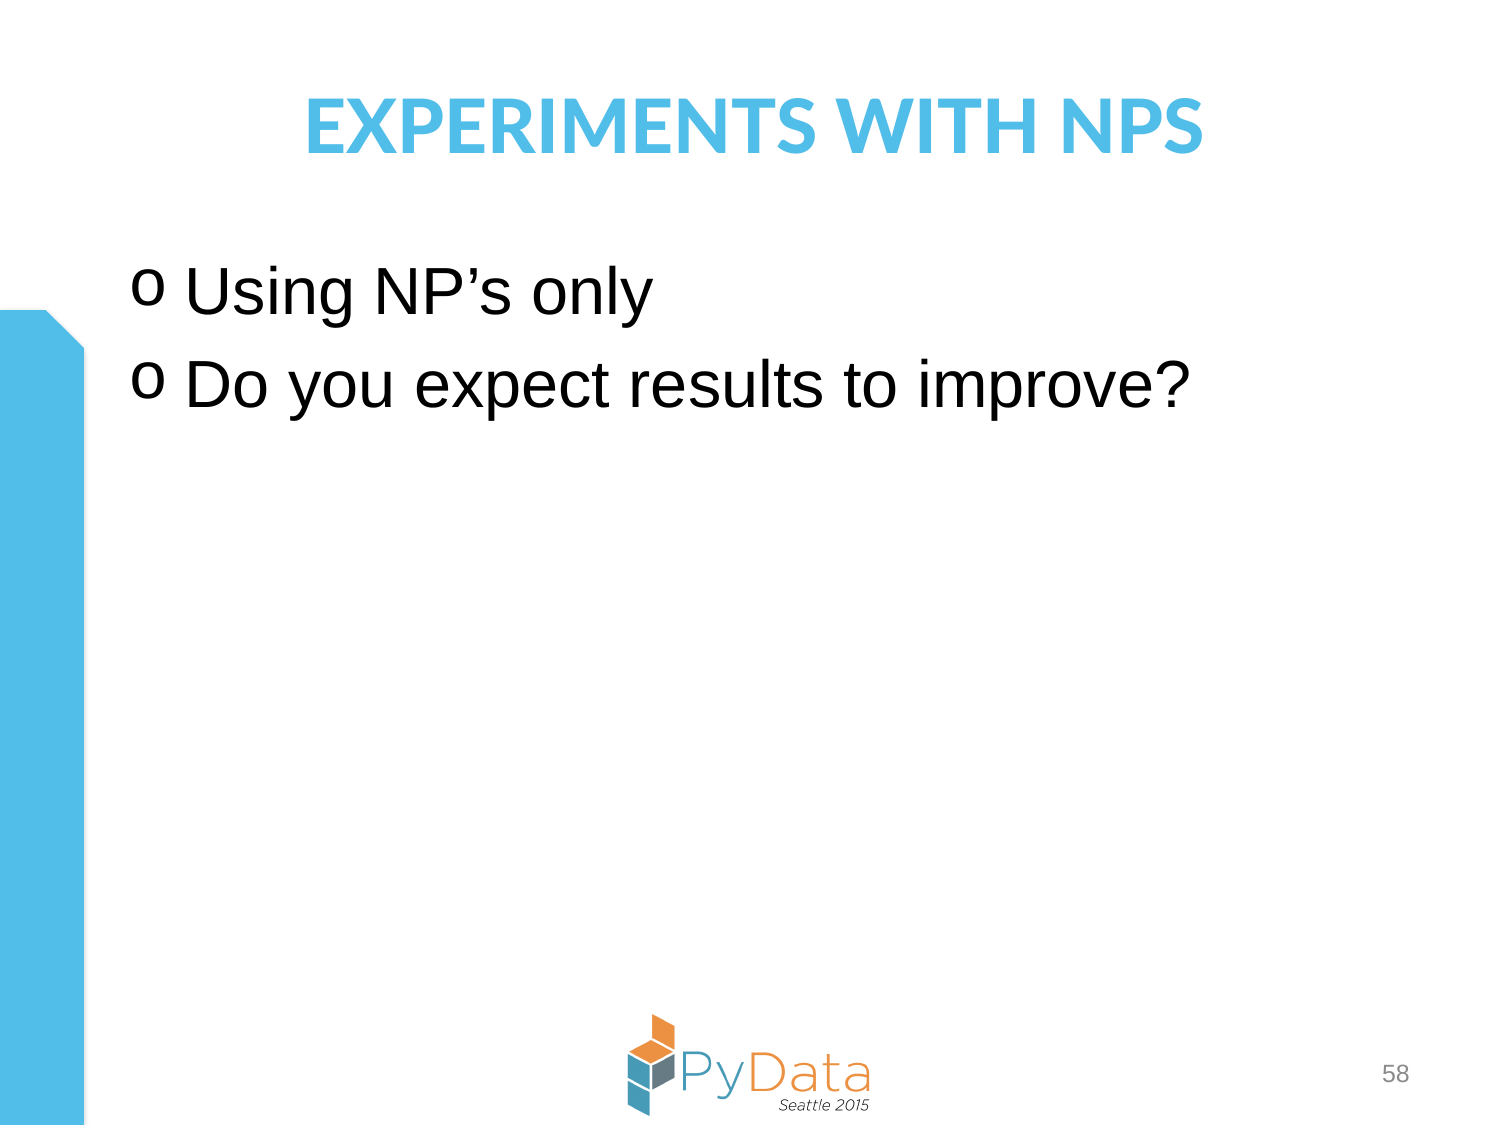

# Experiments with NPs
Using NP’s only
Do you expect results to improve?
58